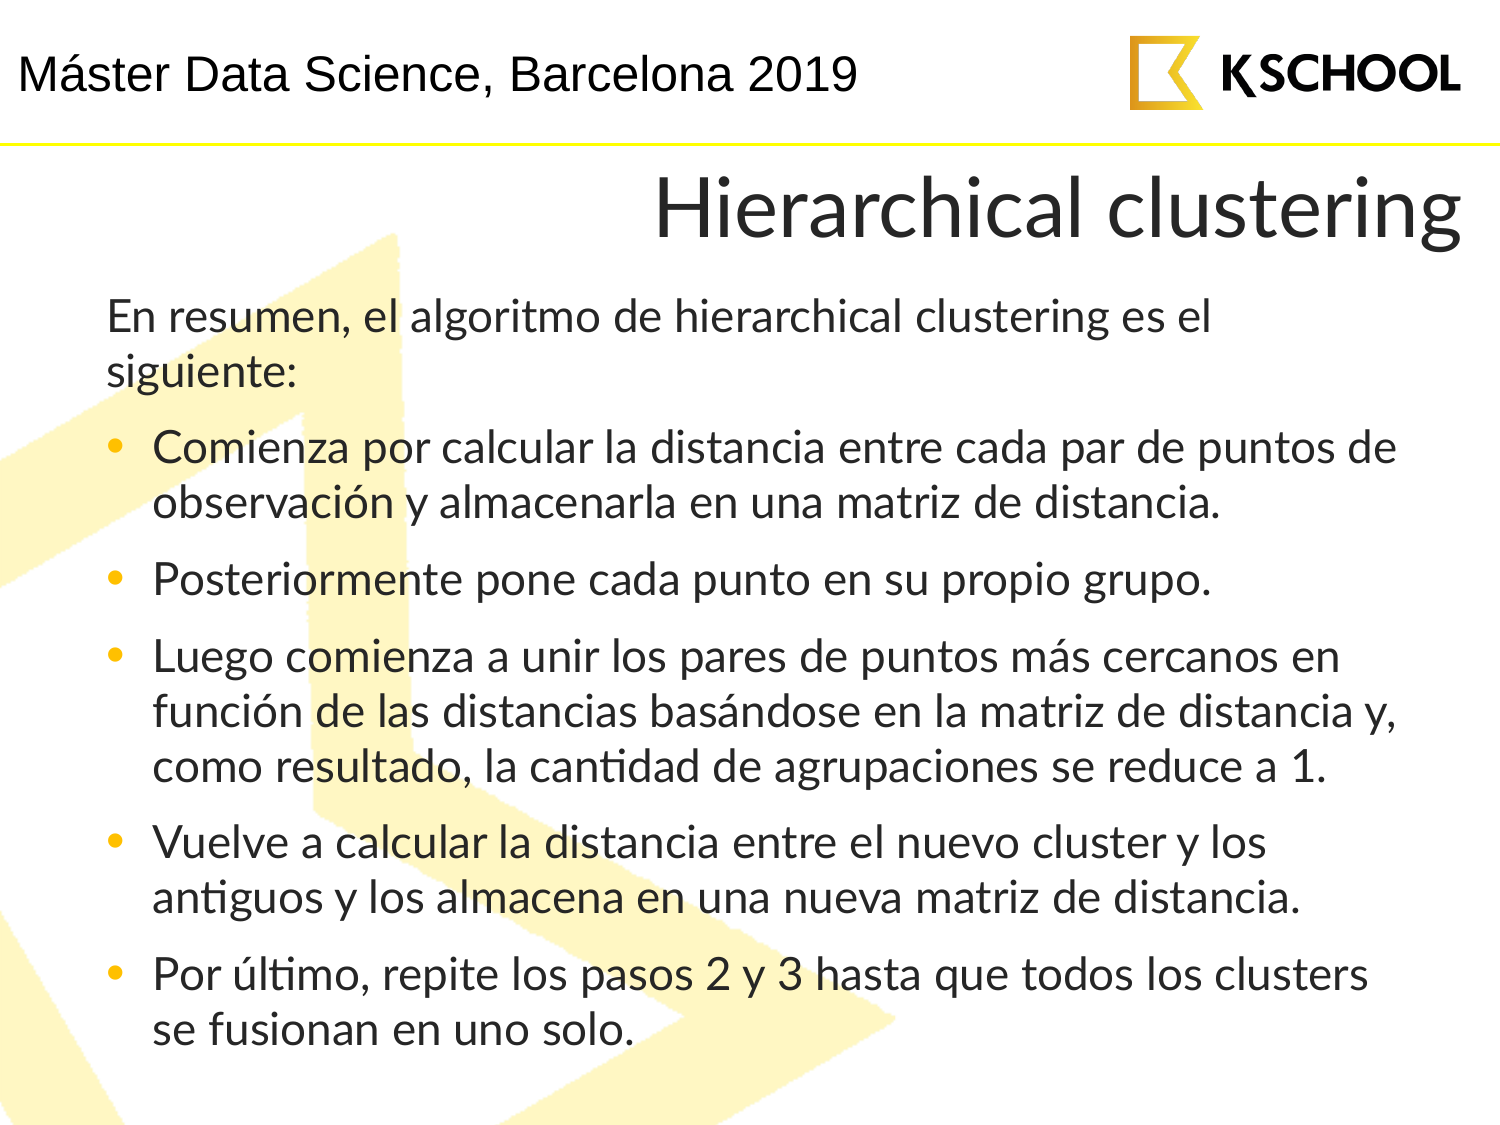

# Hierarchical clustering
En resumen, el algoritmo de hierarchical clustering es el siguiente:
Comienza por calcular la distancia entre cada par de puntos de observación y almacenarla en una matriz de distancia.
Posteriormente pone cada punto en su propio grupo.
Luego comienza a unir los pares de puntos más cercanos en función de las distancias basándose en la matriz de distancia y, como resultado, la cantidad de agrupaciones se reduce a 1.
Vuelve a calcular la distancia entre el nuevo cluster y los antiguos y los almacena en una nueva matriz de distancia.
Por último, repite los pasos 2 y 3 hasta que todos los clusters se fusionan en uno solo.